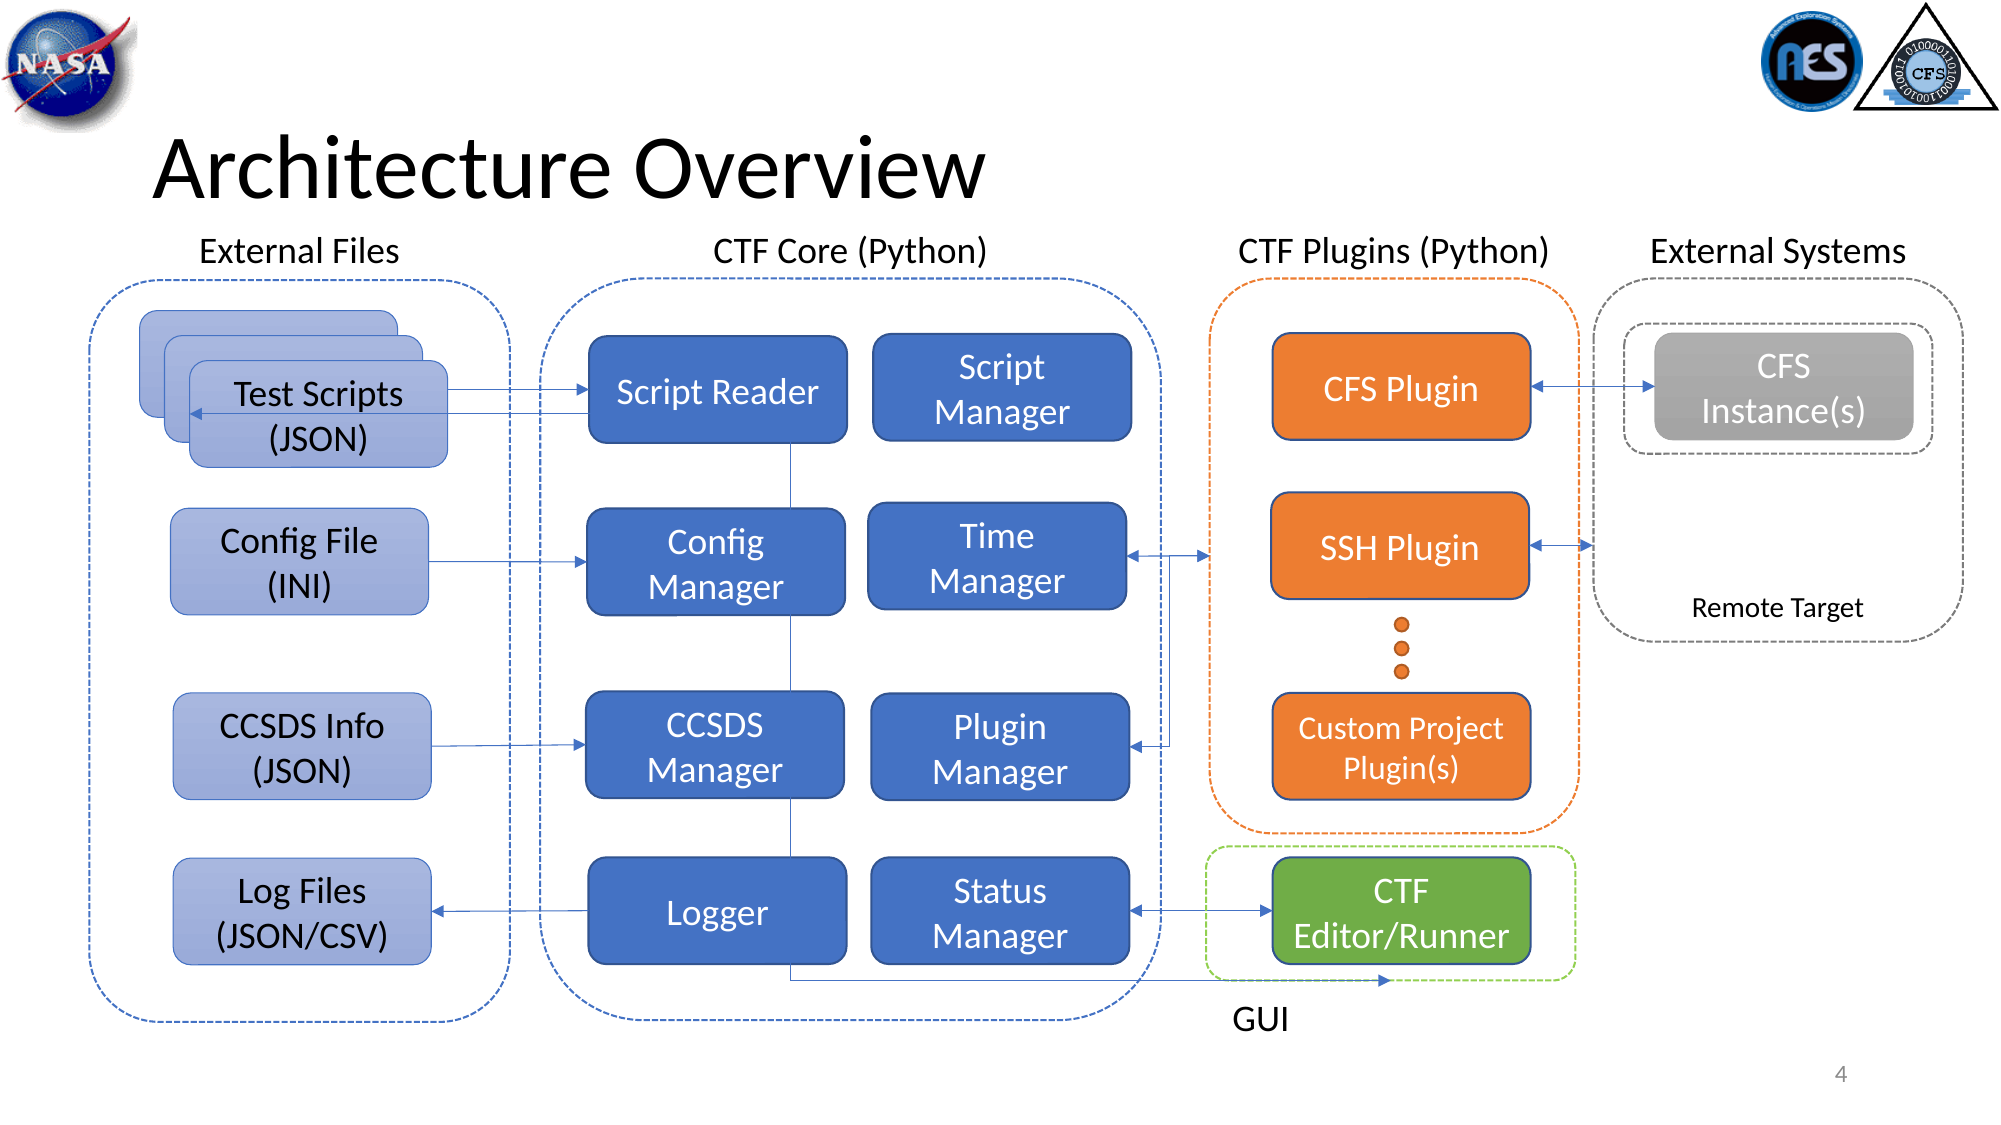

# Architecture Overview
External Files
CTF Core (Python)
External Systems
CTF Plugins (Python)

Test Script 1
Test Script 1
Test Scripts (JSON)

CFS Instance(s)
CFS Plugin
Script Manager
Script Reader

SSH Plugin
Time Manager
Config File (INI)
Config Manager
Remote Target

CCSDS Manager
Custom Project Plugin(s)
CCSDS Info (JSON)
Plugin Manager

Logger
Status Manager
CTF Editor/Runner
Log Files (JSON/CSV)
GUI
4